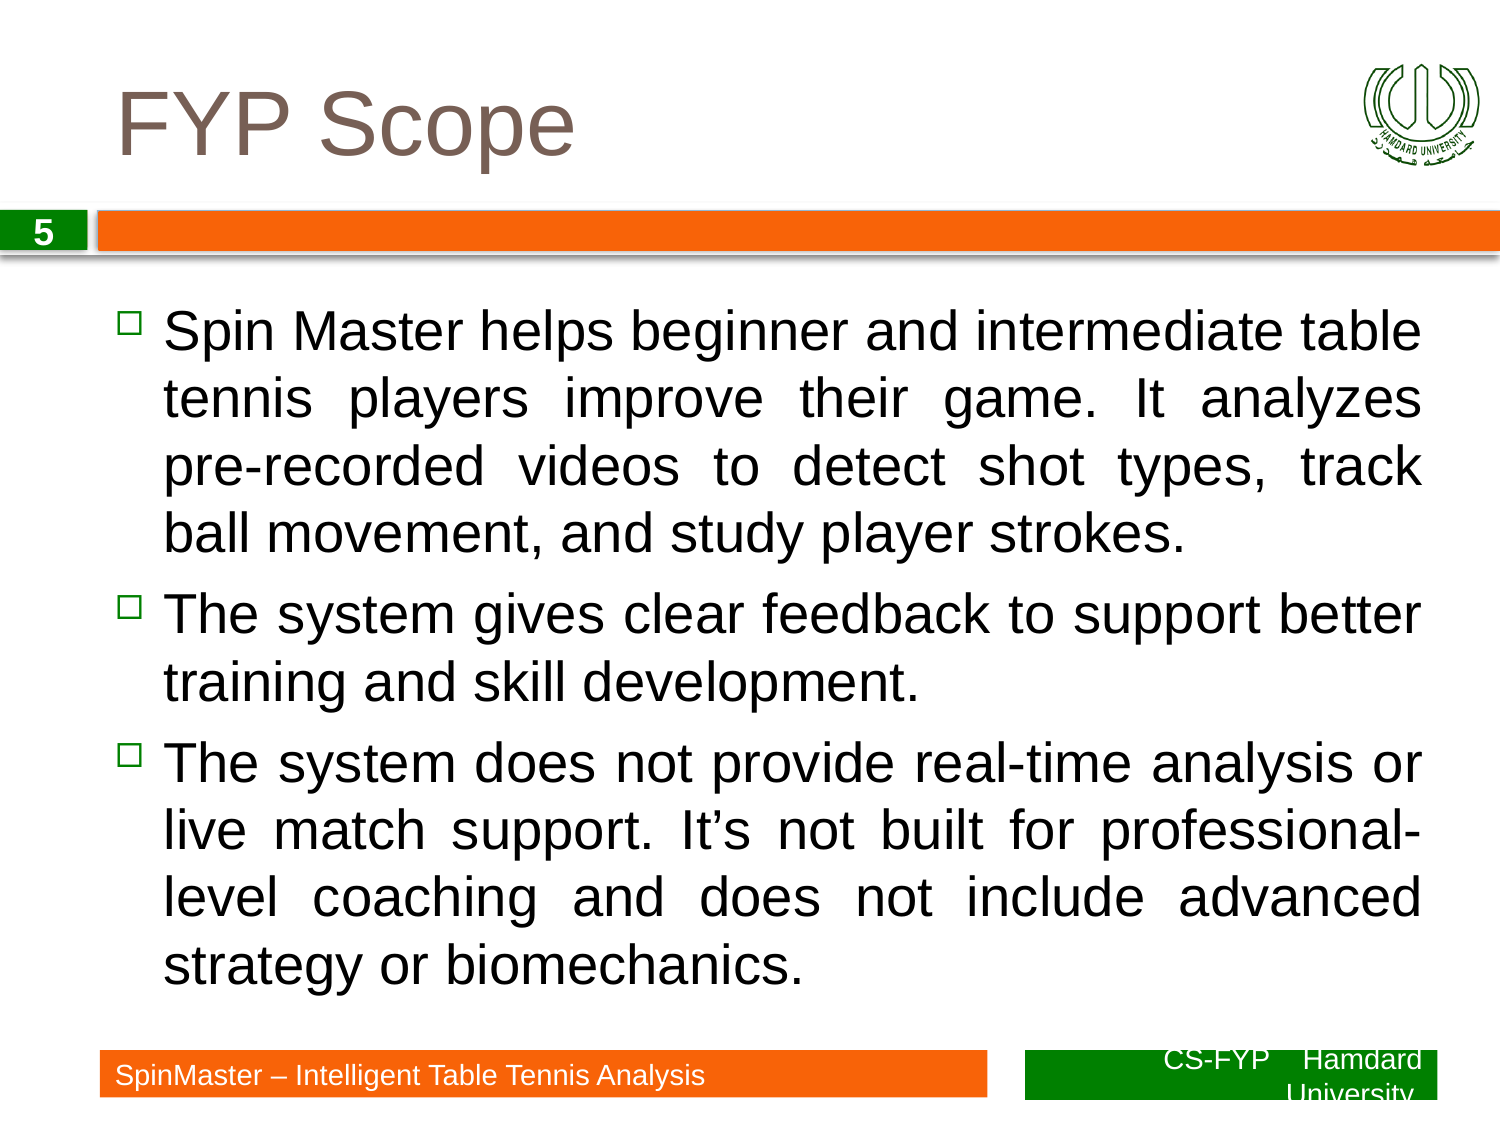

# FYP Scope
5
Spin Master helps beginner and intermediate table tennis players improve their game. It analyzes pre-recorded videos to detect shot types, track ball movement, and study player strokes.
The system gives clear feedback to support better training and skill development.
The system does not provide real-time analysis or live match support. It’s not built for professional-level coaching and does not include advanced strategy or biomechanics.
SpinMaster – Intelligent Table Tennis Analysis
CS-FYP    Hamdard University